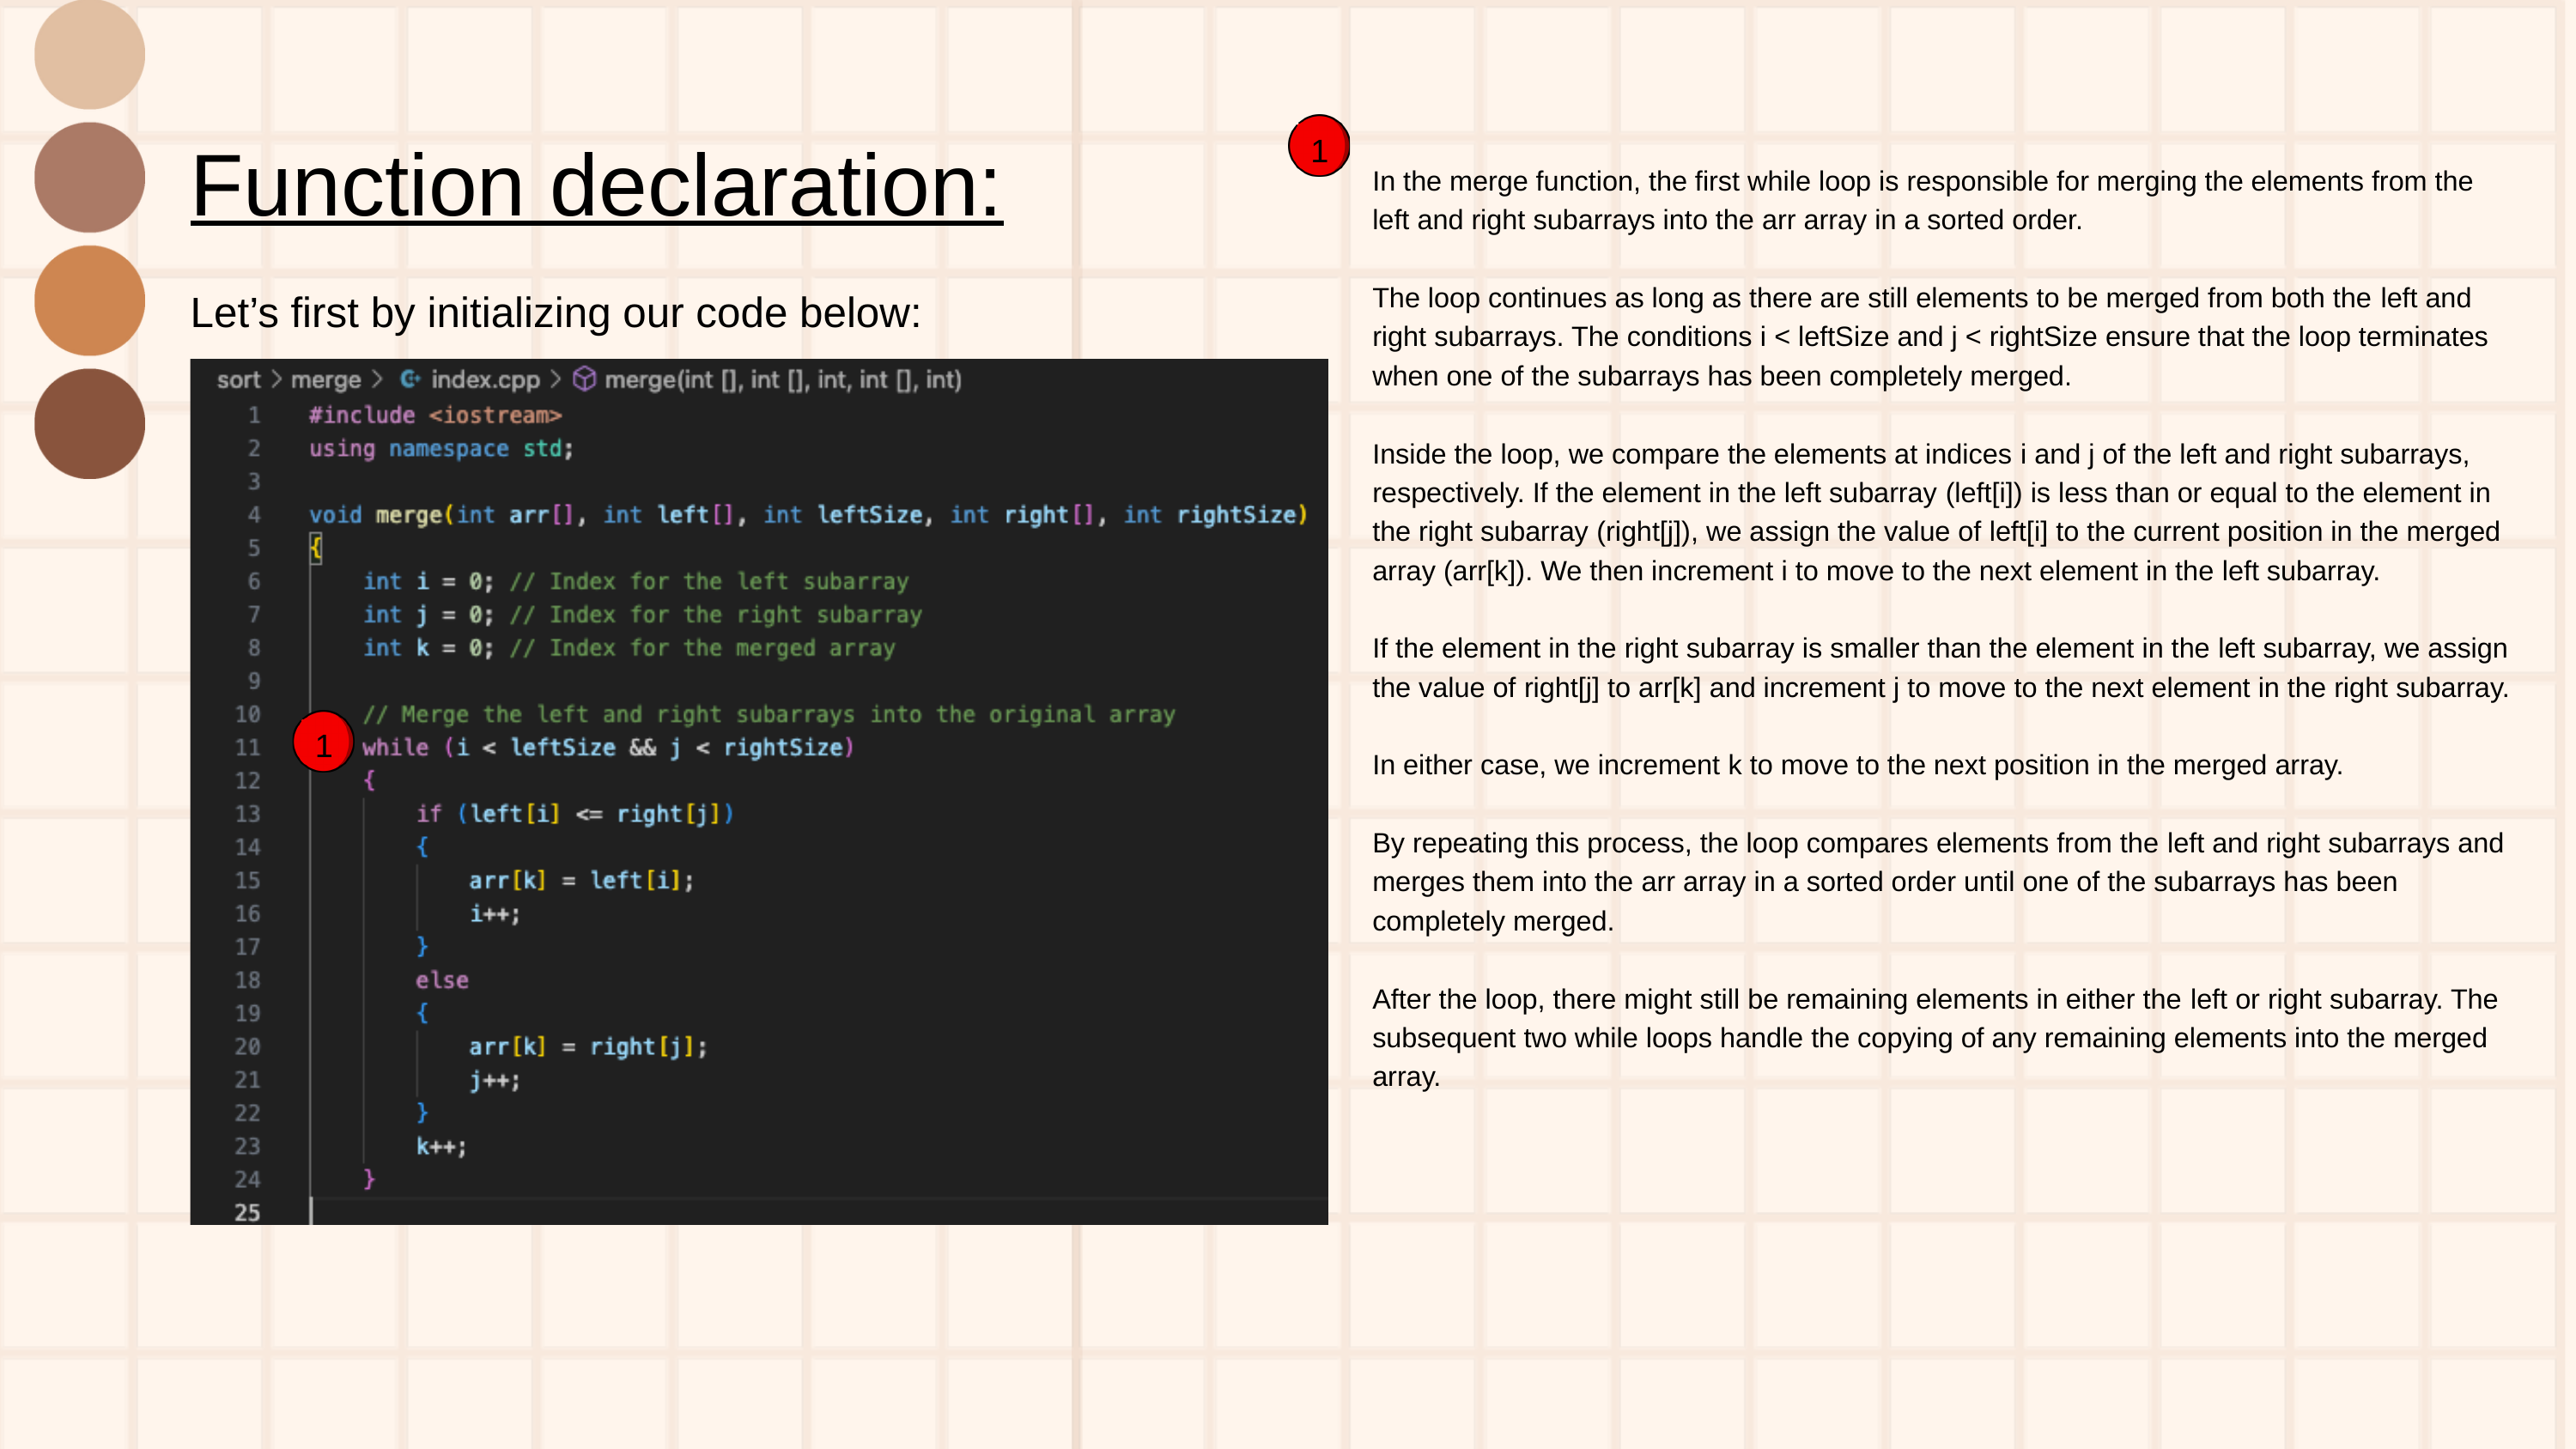

Function declaration:

1
In the merge function, the first while loop is responsible for merging the elements from the left and right subarrays into the arr array in a sorted order.

The loop continues as long as there are still elements to be merged from both the left and right subarrays. The conditions i < leftSize and j < rightSize ensure that the loop terminates when one of the subarrays has been completely merged.

Inside the loop, we compare the elements at indices i and j of the left and right subarrays, respectively. If the element in the left subarray (left[i]) is less than or equal to the element in the right subarray (right[j]), we assign the value of left[i] to the current position in the merged array (arr[k]). We then increment i to move to the next element in the left subarray.

If the element in the right subarray is smaller than the element in the left subarray, we assign the value of right[j] to arr[k] and increment j to move to the next element in the right subarray.

In either case, we increment k to move to the next position in the merged array.

By repeating this process, the loop compares elements from the left and right subarrays and merges them into the arr array in a sorted order until one of the subarrays has been completely merged.

After the loop, there might still be remaining elements in either the left or right subarray. The subsequent two while loops handle the copying of any remaining elements into the merged array.
Let’s first by initializing our code below:

1